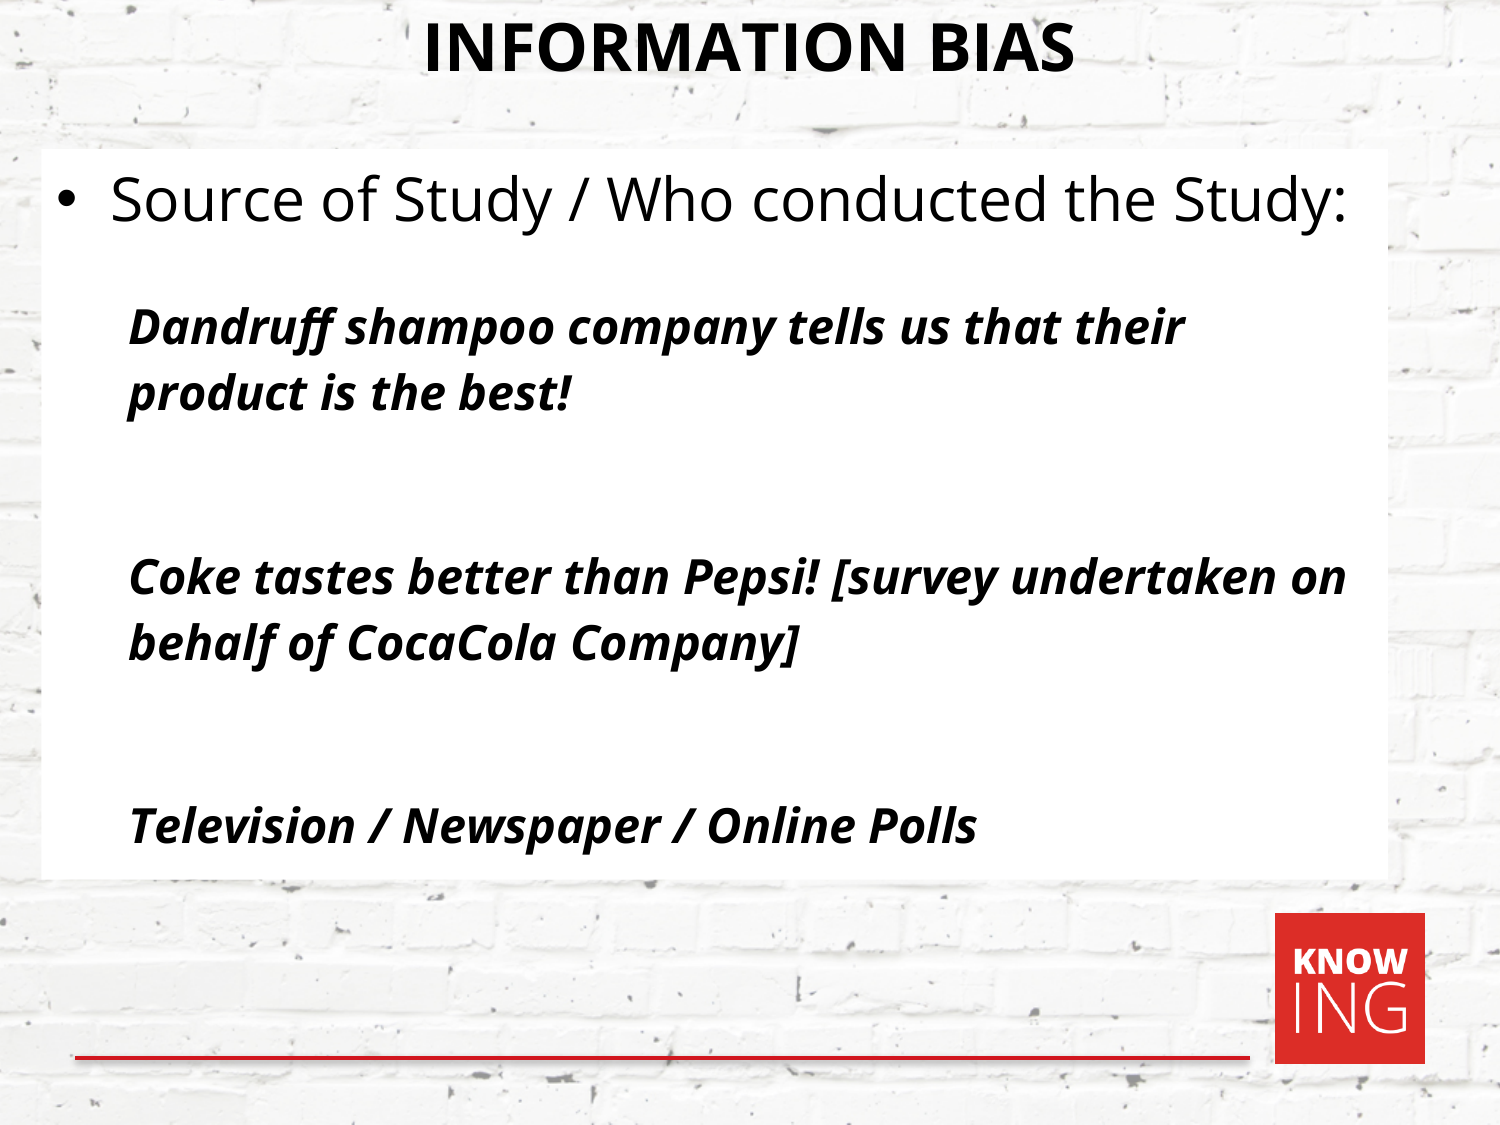

# INFORMATION BIAS
Source of Study / Who conducted the Study:

Dandruff shampoo company tells us that their product is the best!

Coke tastes better than Pepsi! [survey undertaken on behalf of CocaCola Company]

Television / Newspaper / Online Polls